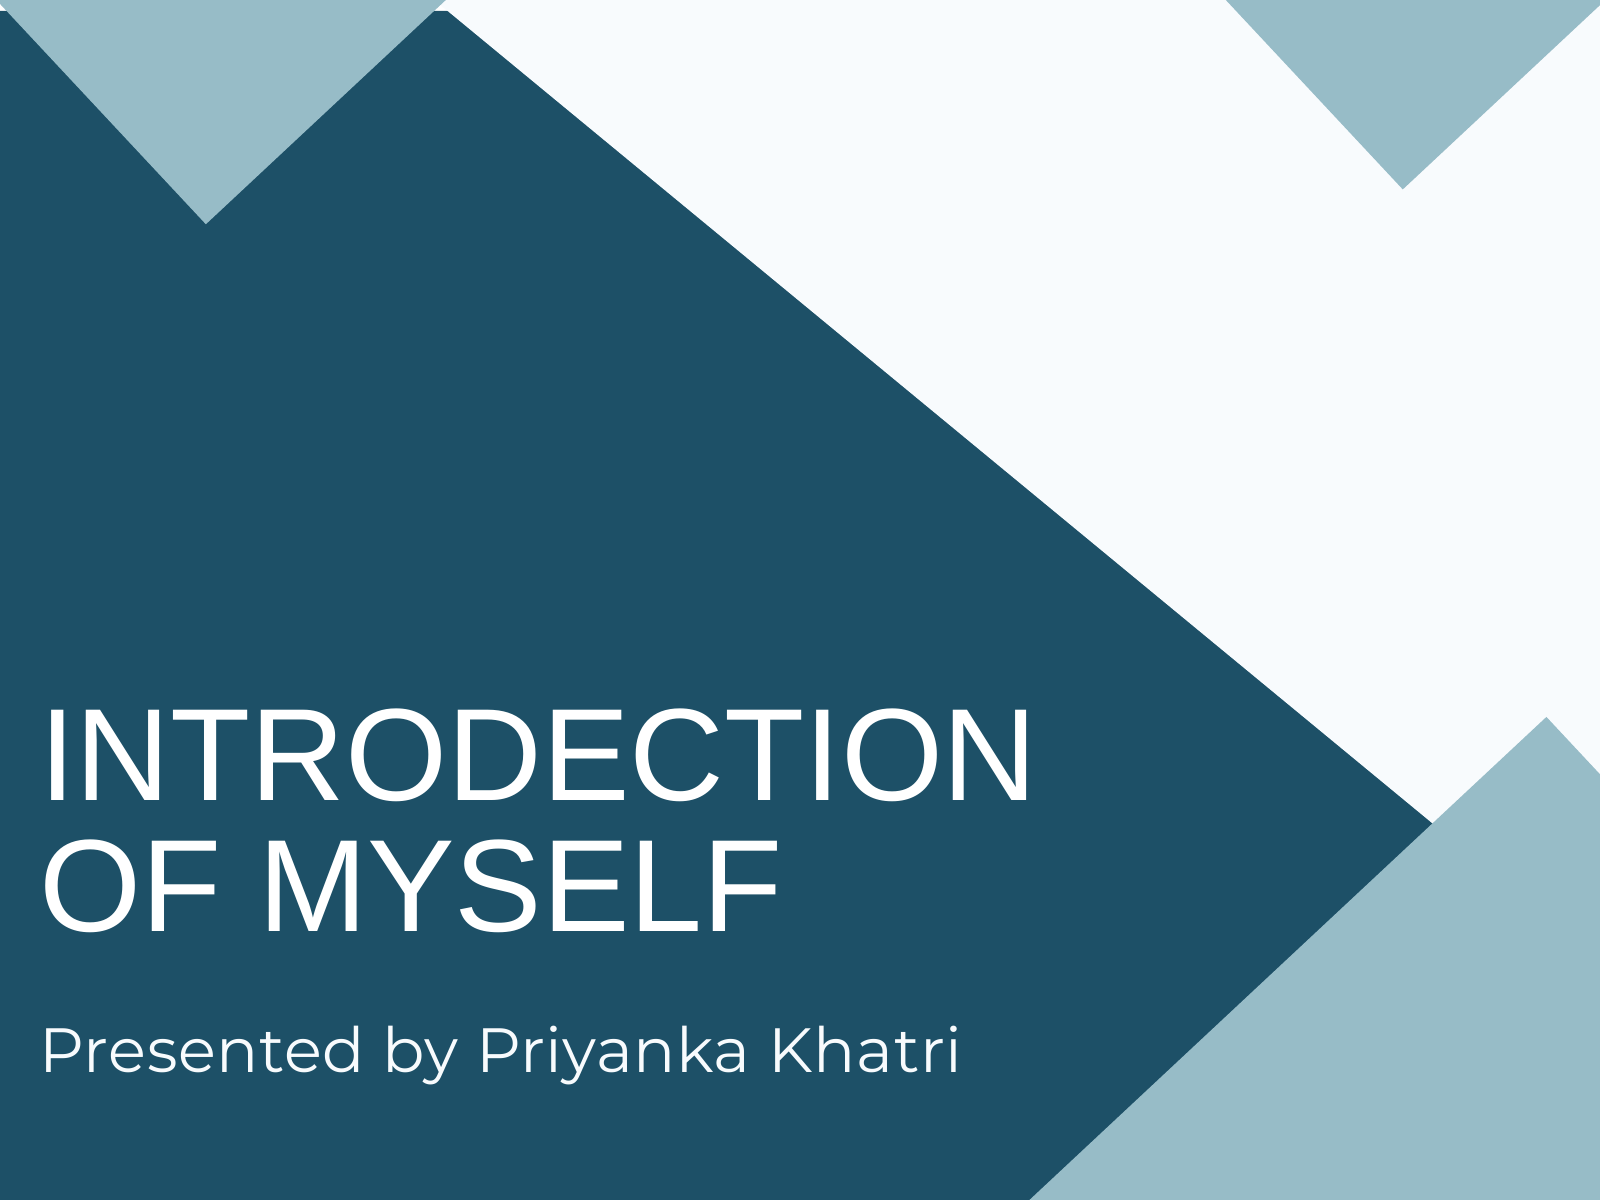

INTRODECTION OF MYSELF
Presented by Priyanka Khatri